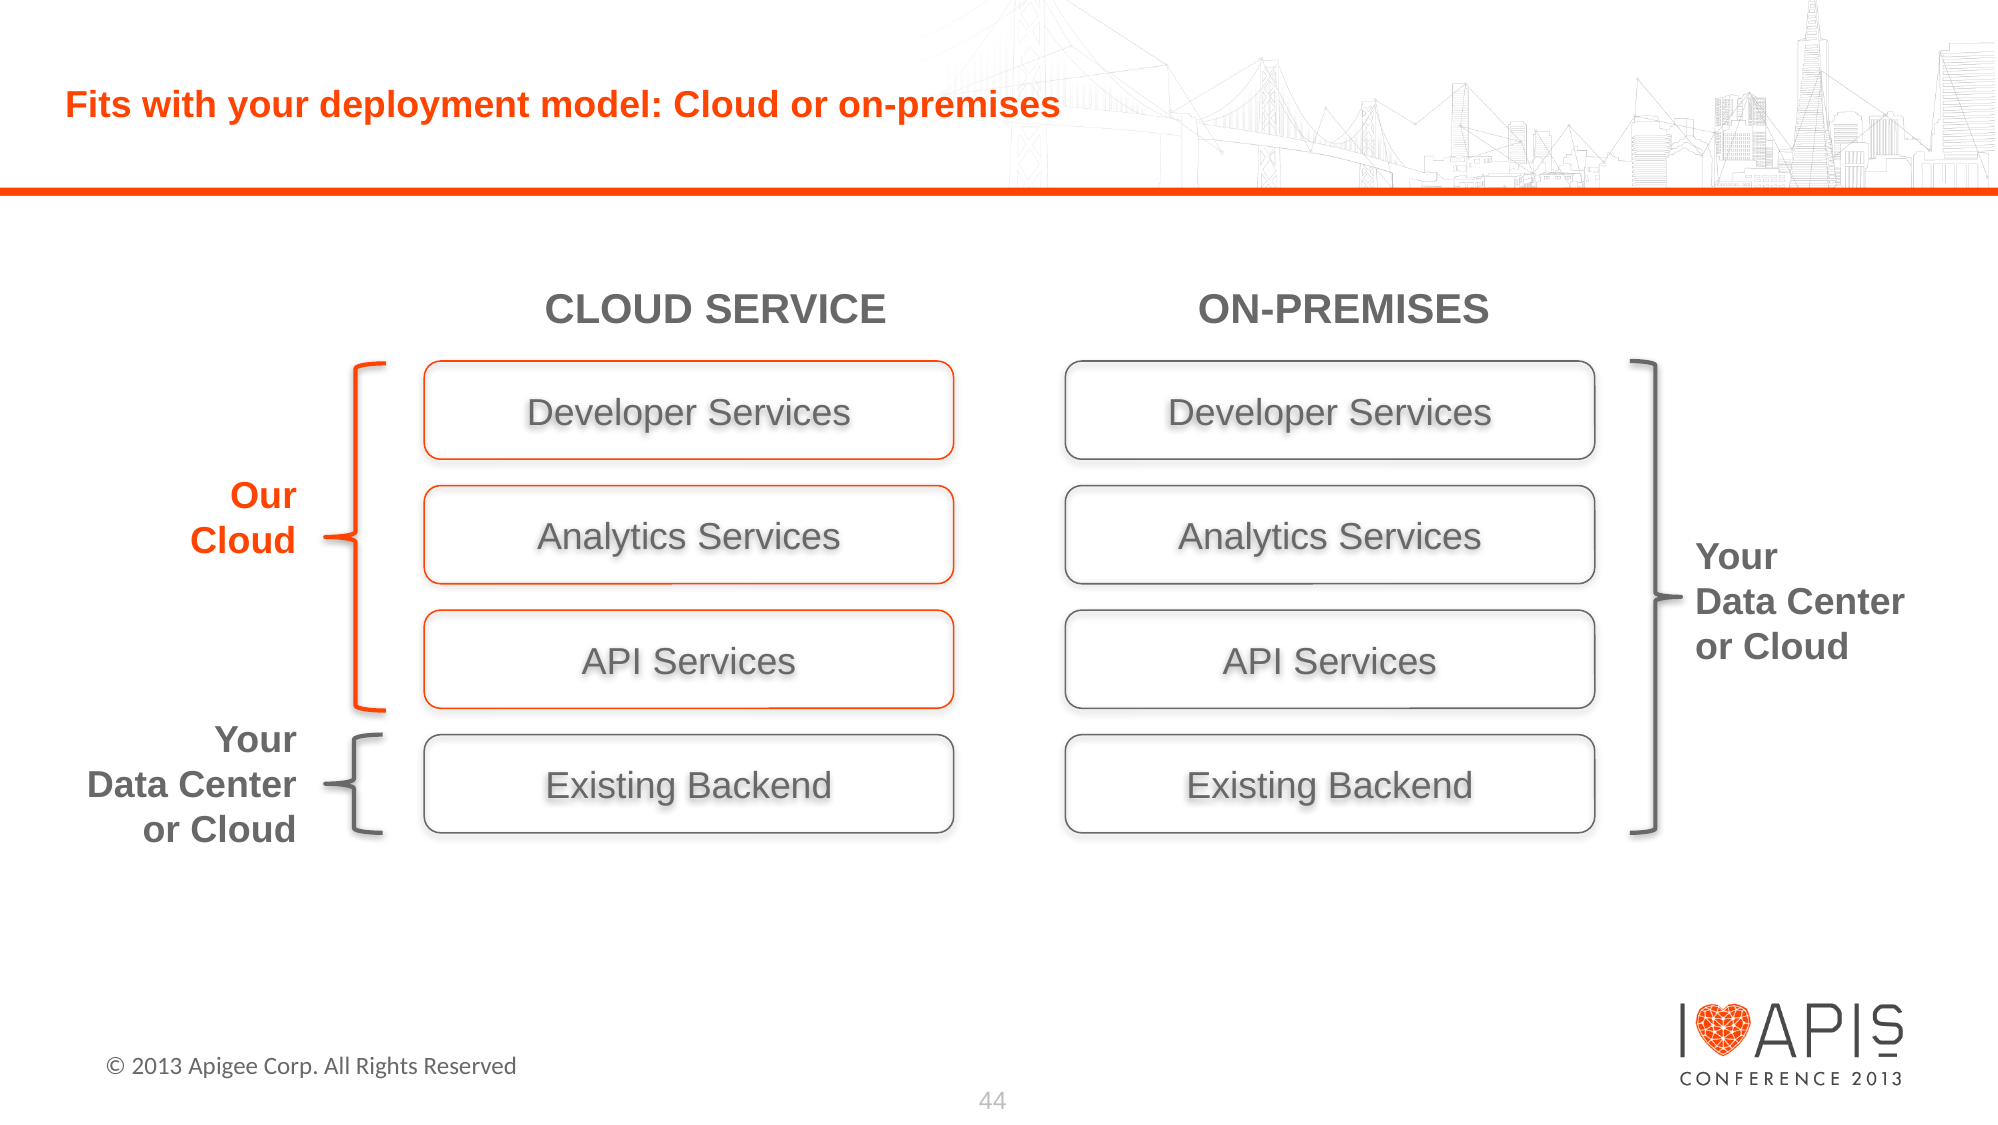

# Fits with your deployment model: Cloud or on-premises
Cloud service
On-premises
Developer Services
Developer Services

Our
Cloud
Analytics Services
Analytics Services
Your
Data Center
or Cloud
API Services
API Services
Your
Data Center
or Cloud

Existing Backend
Existing Backend
44